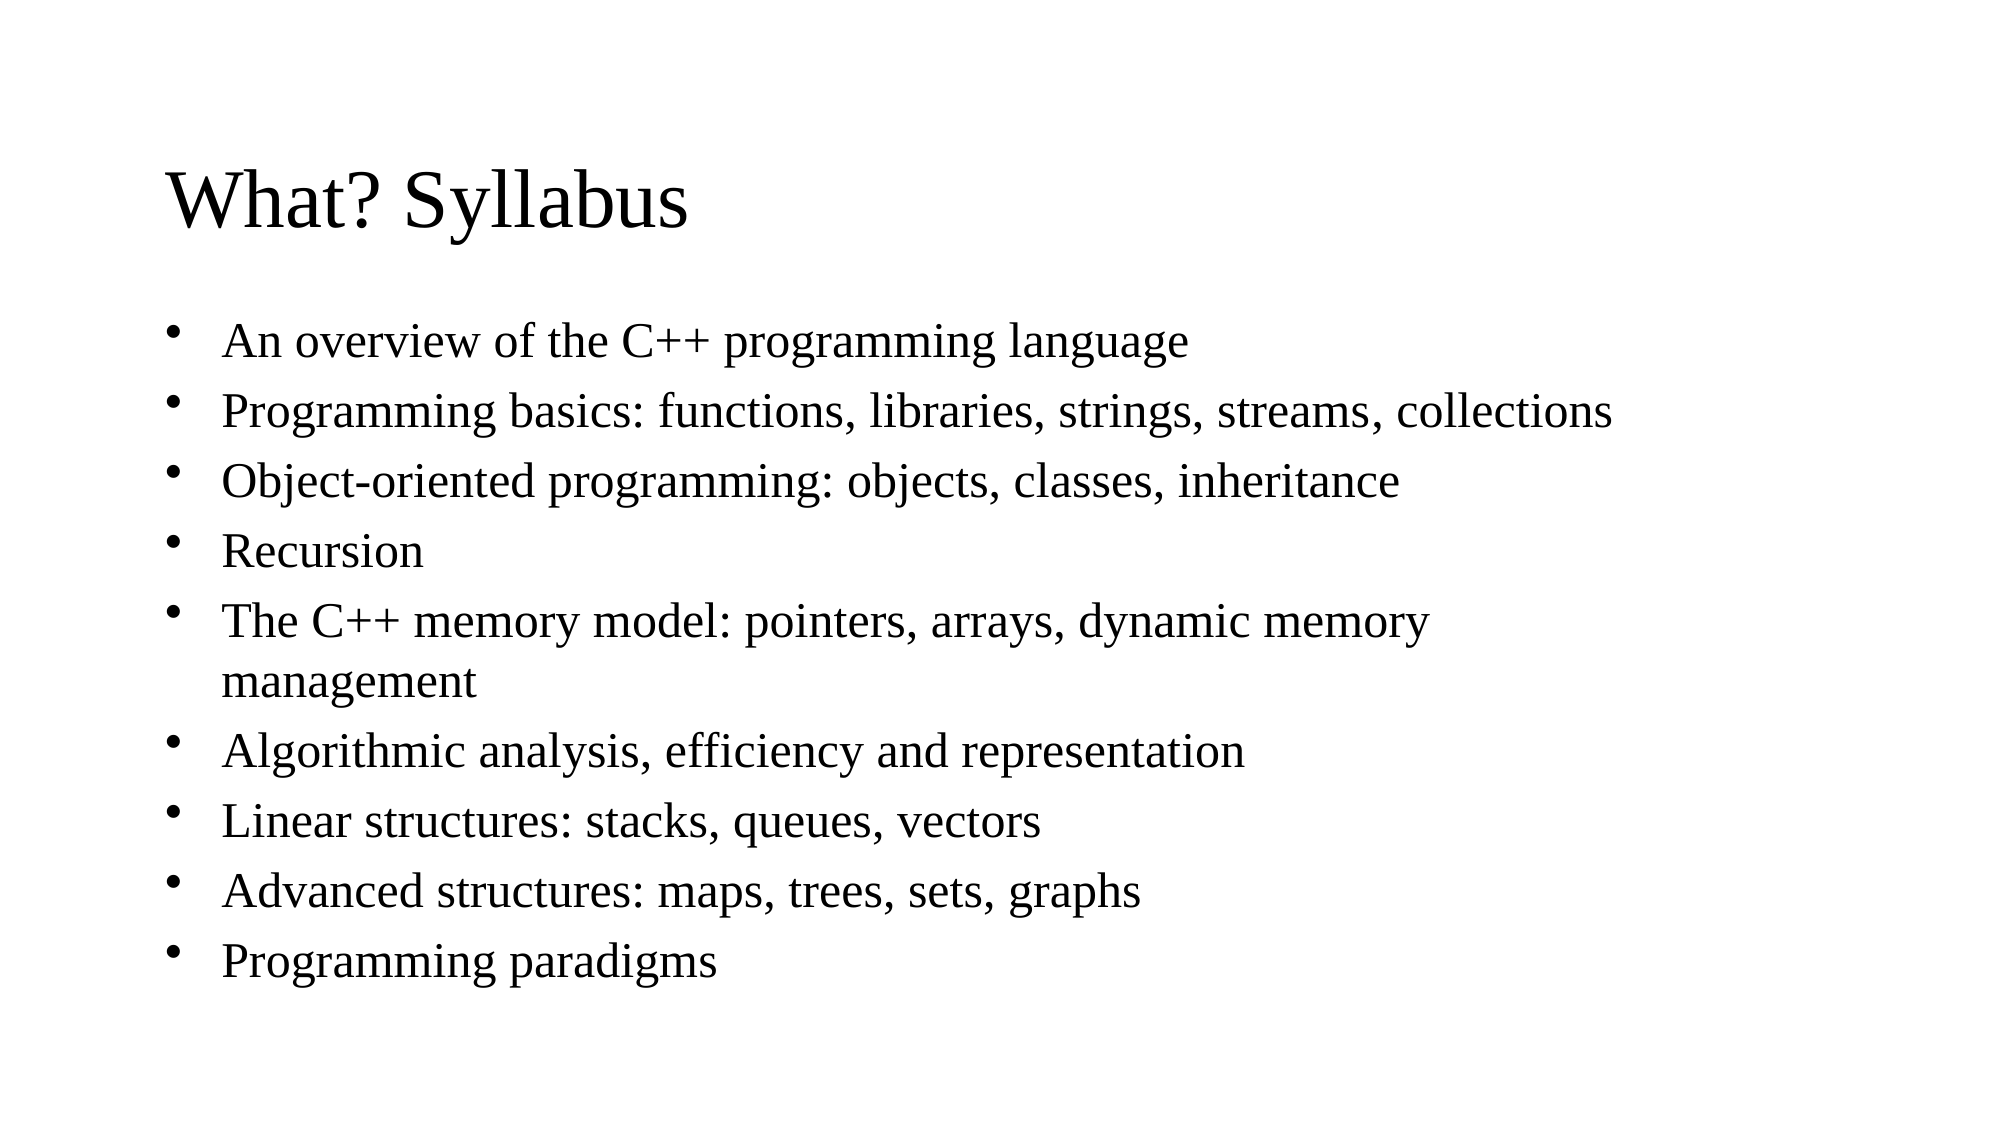

# What? Syllabus
An overview of the C++ programming language
Programming basics: functions, libraries, strings, streams, collections
Object-oriented programming: objects, classes, inheritance
Recursion
The C++ memory model: pointers, arrays, dynamic memory management
Algorithmic analysis, efficiency and representation
Linear structures: stacks, queues, vectors
Advanced structures: maps, trees, sets, graphs
Programming paradigms